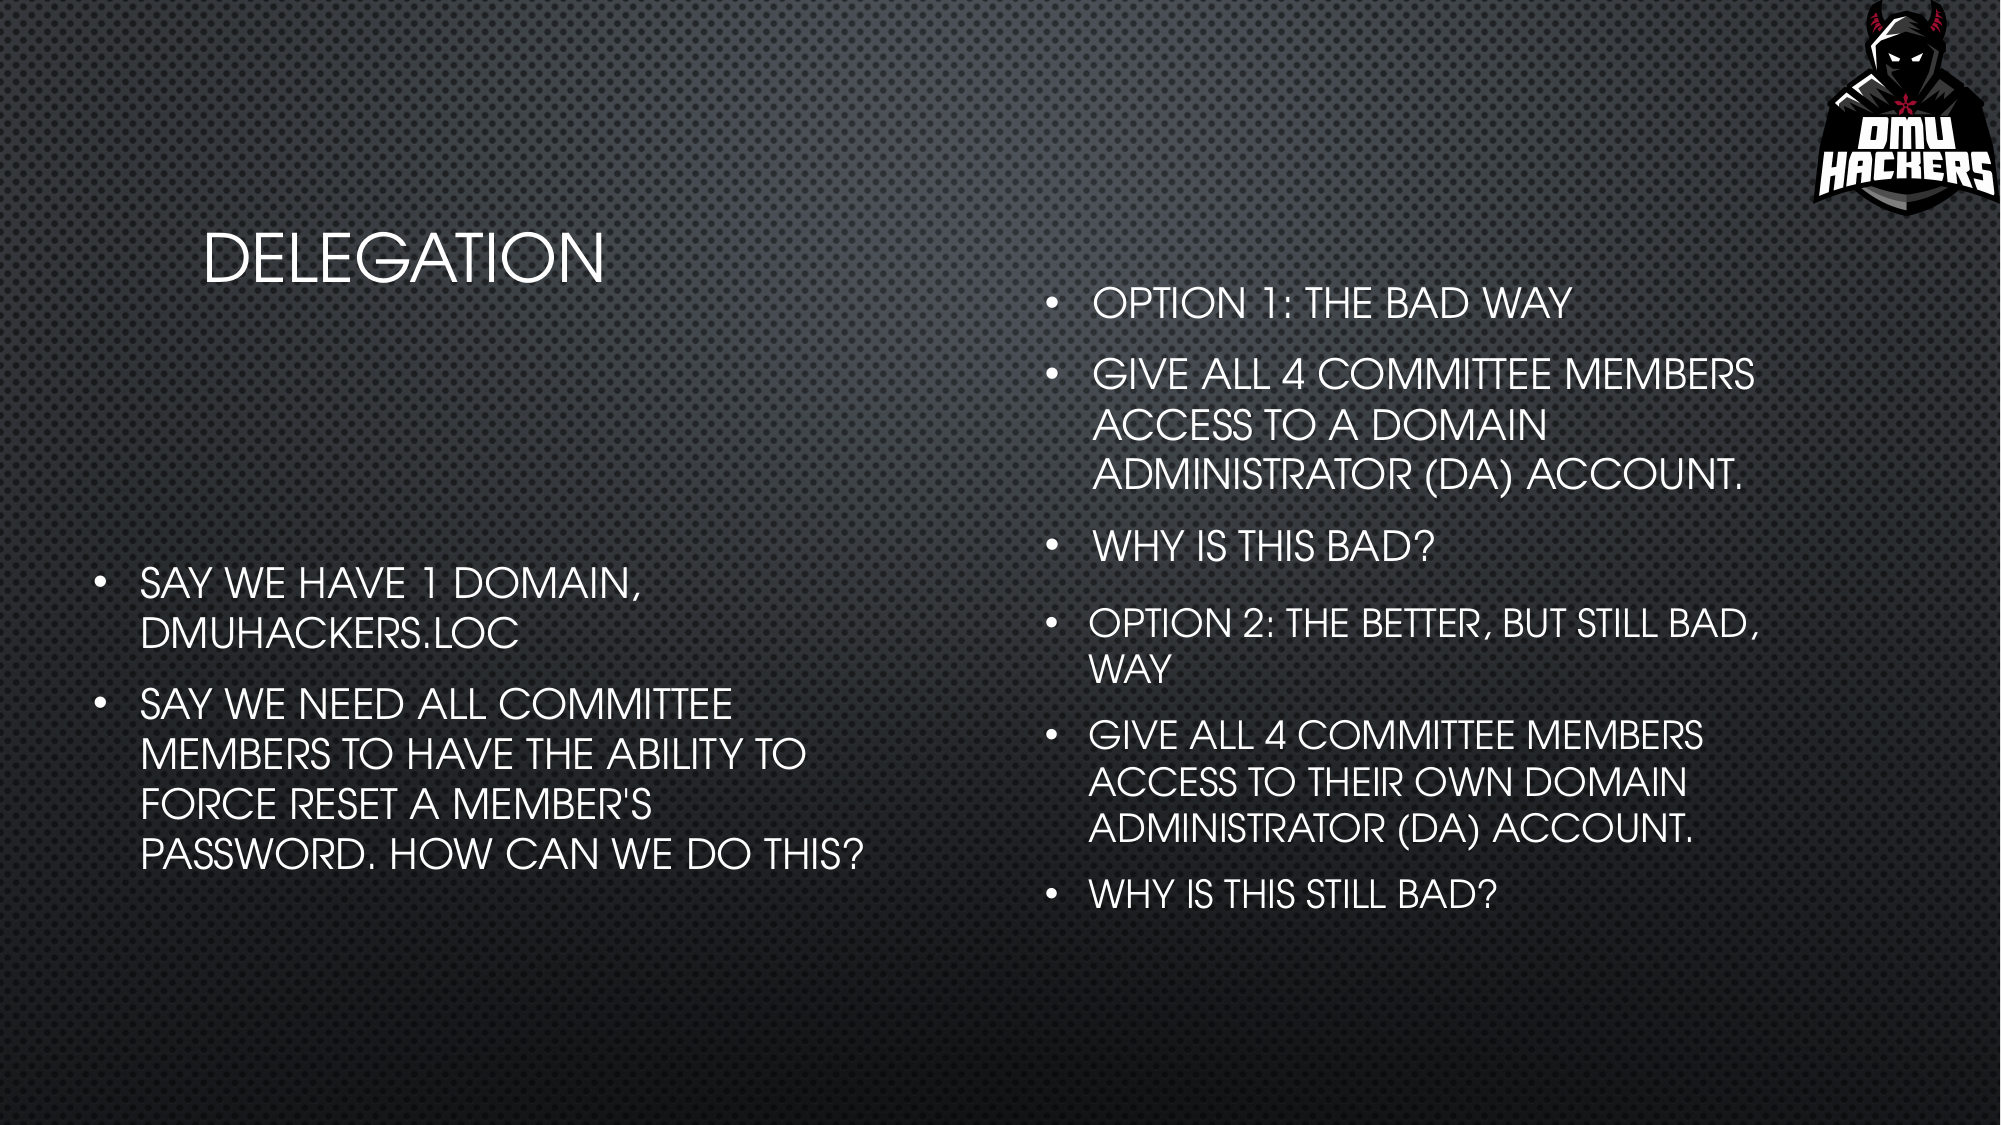

# DELEGATION
Option 1: The bad way
Give all 4 committee members access to a Domain Administrator (DA) account.
Why is this bad?
Say we have 1 domain, DMUHACKERS.LOC
Say we need all committee members to have the ability to force reset a member's password. How can we do this?

Option 2: The better, but still bad, way
Give all 4 committee members access to their own Domain Administrator (DA) account.
Why is this still bad?